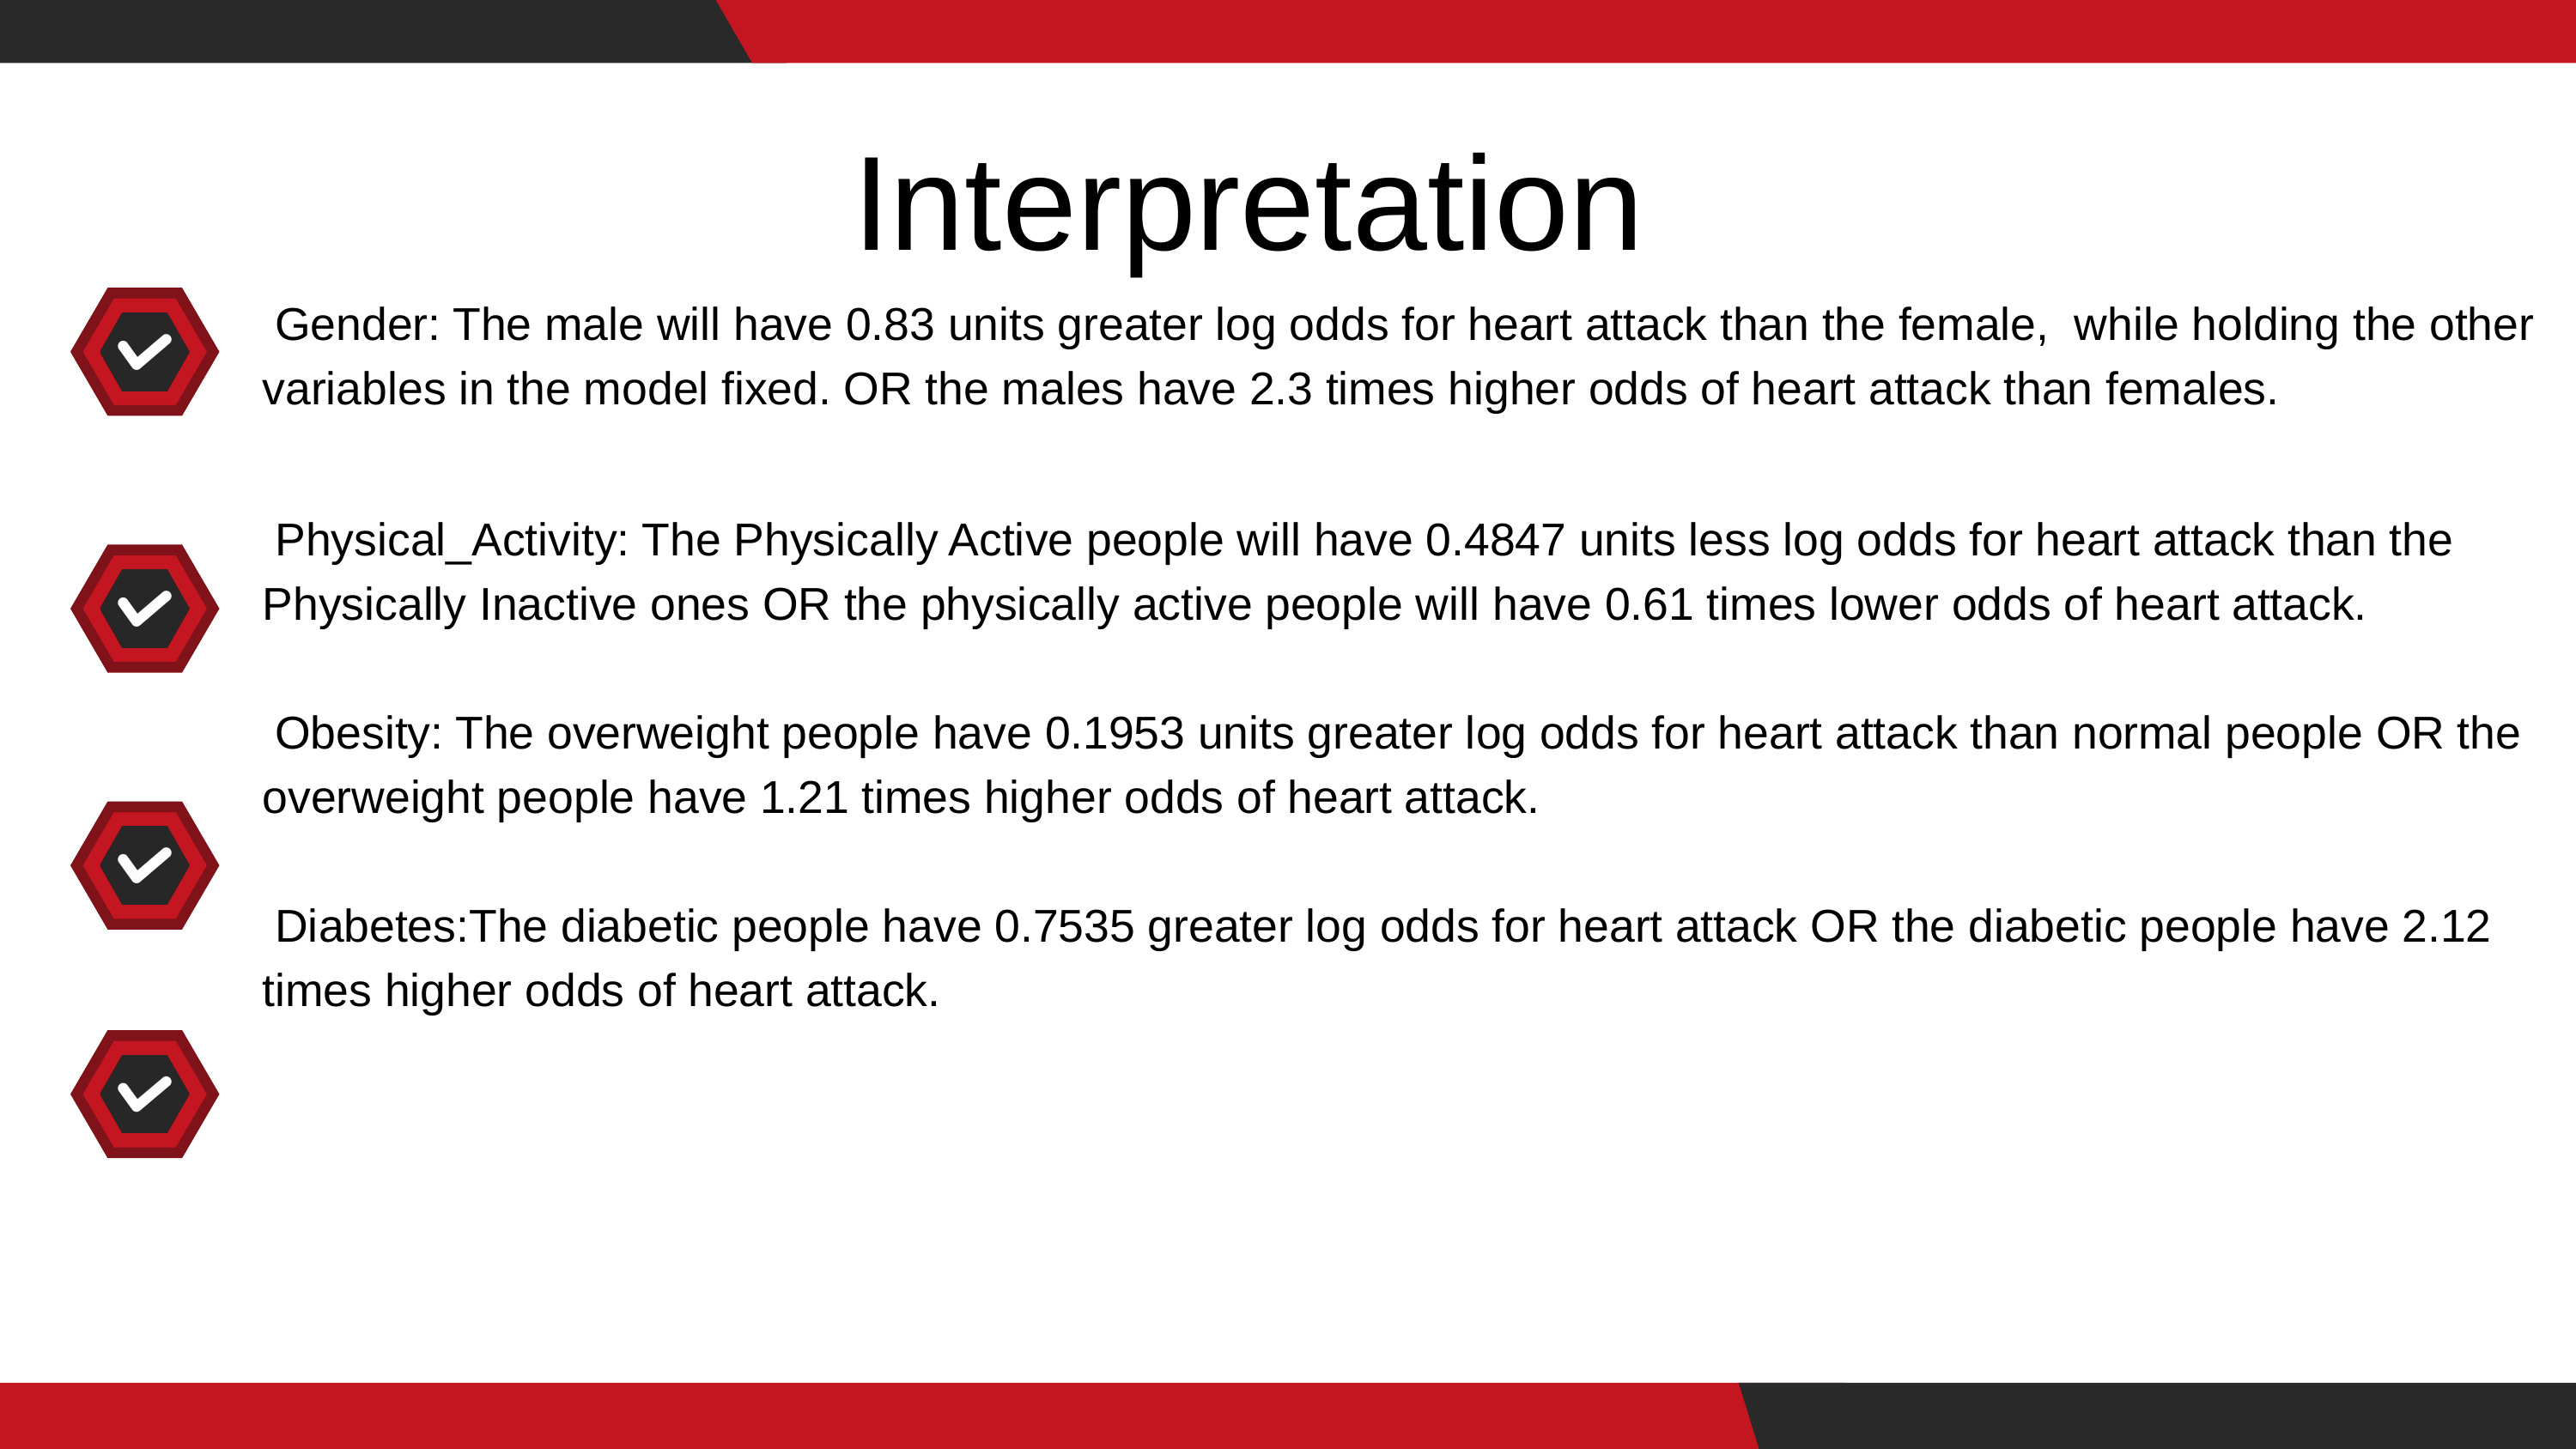

Interpretation
 Gender: The male will have 0.83 units greater log odds for heart attack than the female,  while holding the other variables in the model fixed. OR the males have 2.3 times higher odds of heart attack than females.

 Physical_Activity: The Physically Active people will have 0.4847 units less log odds for heart attack than the Physically Inactive ones OR the physically active people will have 0.61 times lower odds of heart attack.

 Obesity: The overweight people have 0.1953 units greater log odds for heart attack than normal people OR the overweight people have 1.21 times higher odds of heart attack.

 Diabetes:The diabetic people have 0.7535 greater log odds for heart attack OR the diabetic people have 2.12 times higher odds of heart attack.